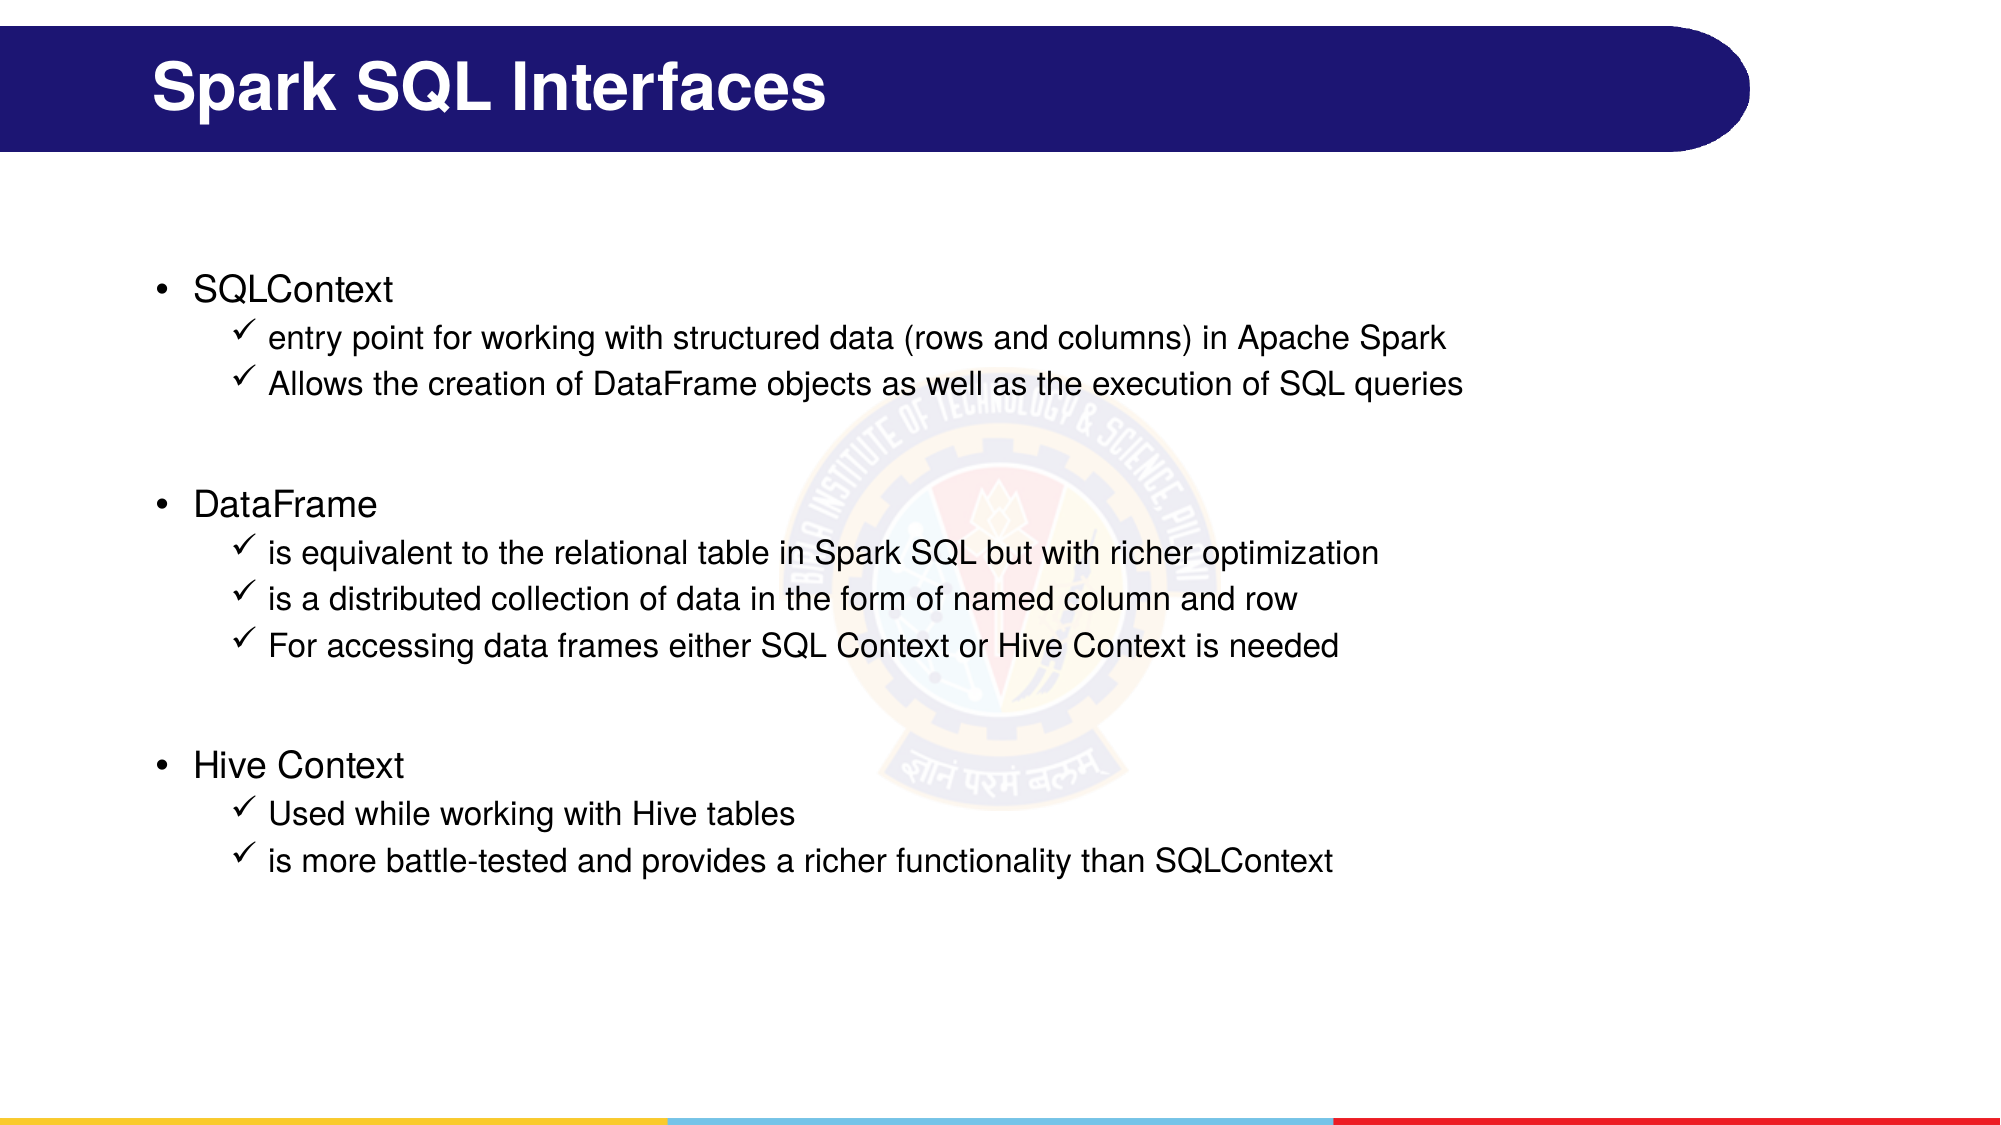

# Spark SQL Interfaces

SQLContext
entry point for working with structured data (rows and columns) in Apache Spark
Allows the creation of DataFrame objects as well as the execution of SQL queries

DataFrame
is equivalent to the relational table in Spark SQL but with richer optimization
is a distributed collection of data in the form of named column and row
For accessing data frames either SQL Context or Hive Context is needed

Hive Context
Used while working with Hive tables
is more battle-tested and provides a richer functionality than SQLContext